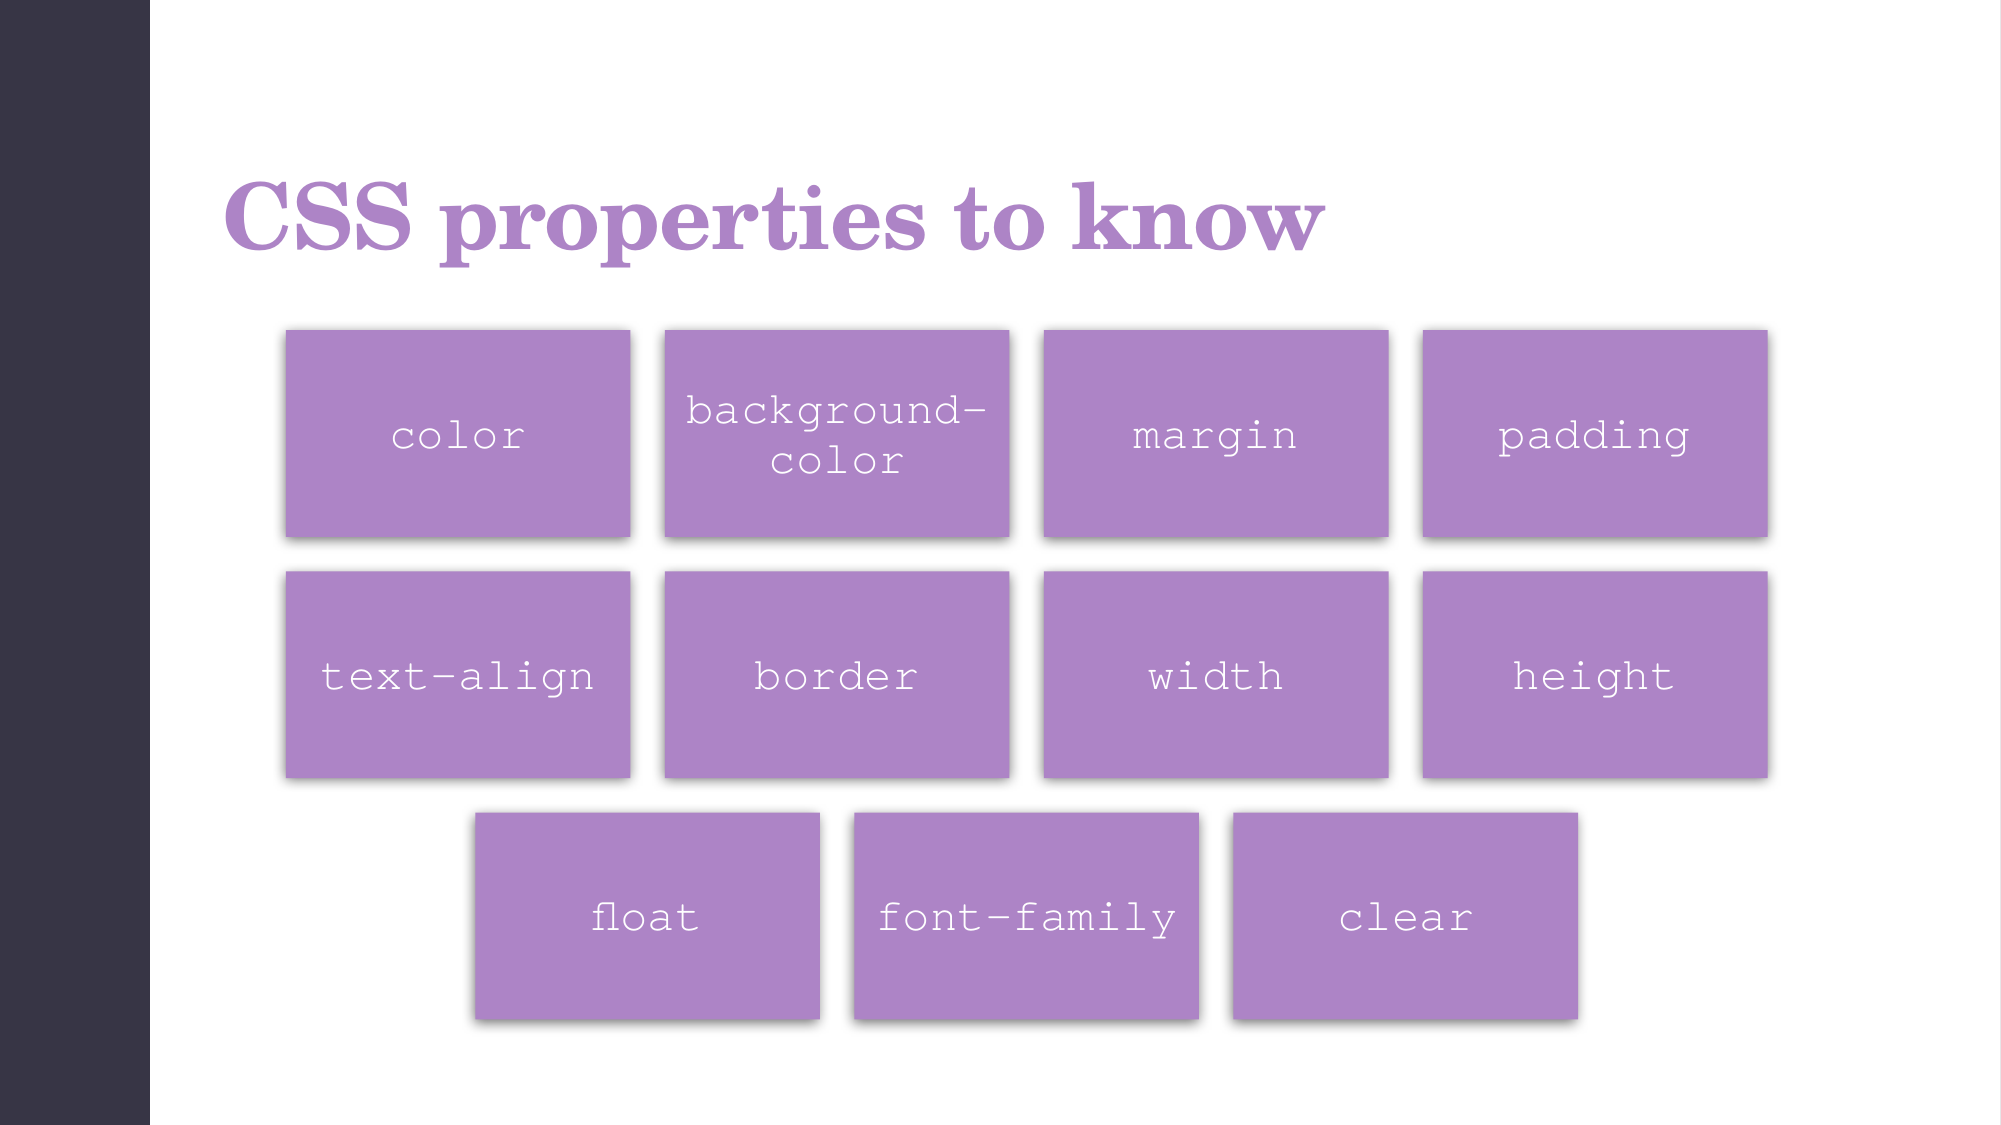

# CSS properties to know
color
background-color
margin
padding
text-align
border
width
height
float
font-family
clear